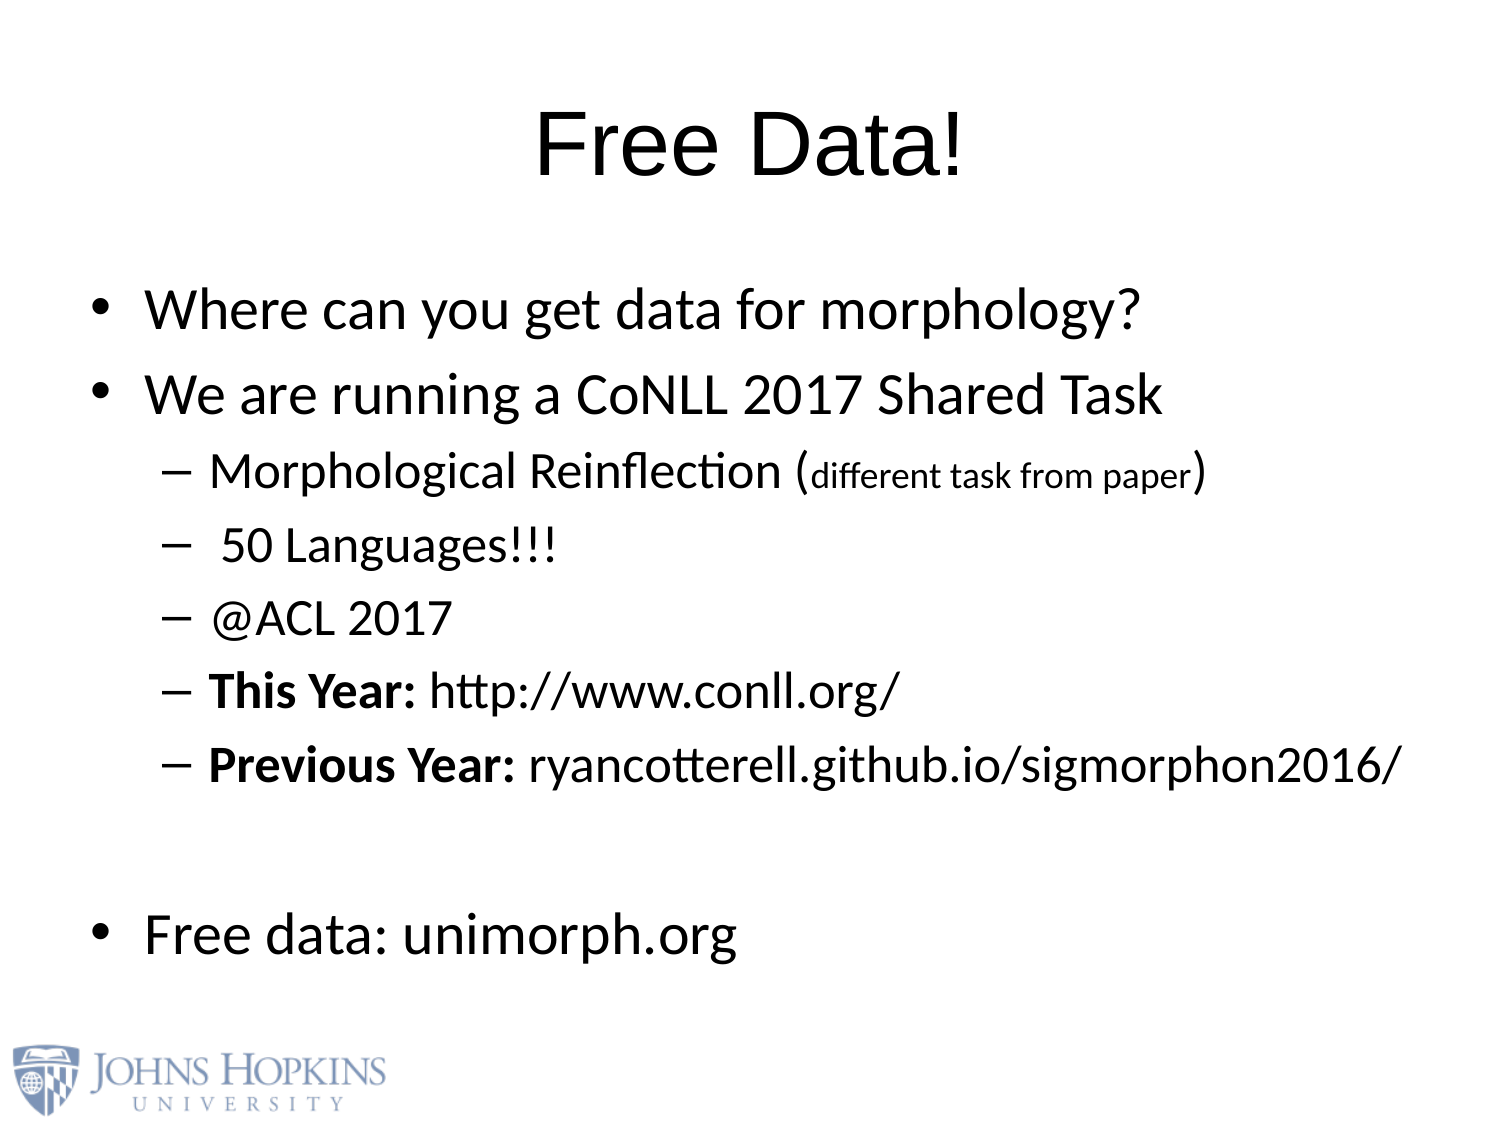

# Free Data!
Where can you get data for morphology?
We are running a CoNLL 2017 Shared Task
Morphological Reinflection (different task from paper)
 50 Languages!!!
@ACL 2017
This Year: http://www.conll.org/
Previous Year: ryancotterell.github.io/sigmorphon2016/

Free data: unimorph.org